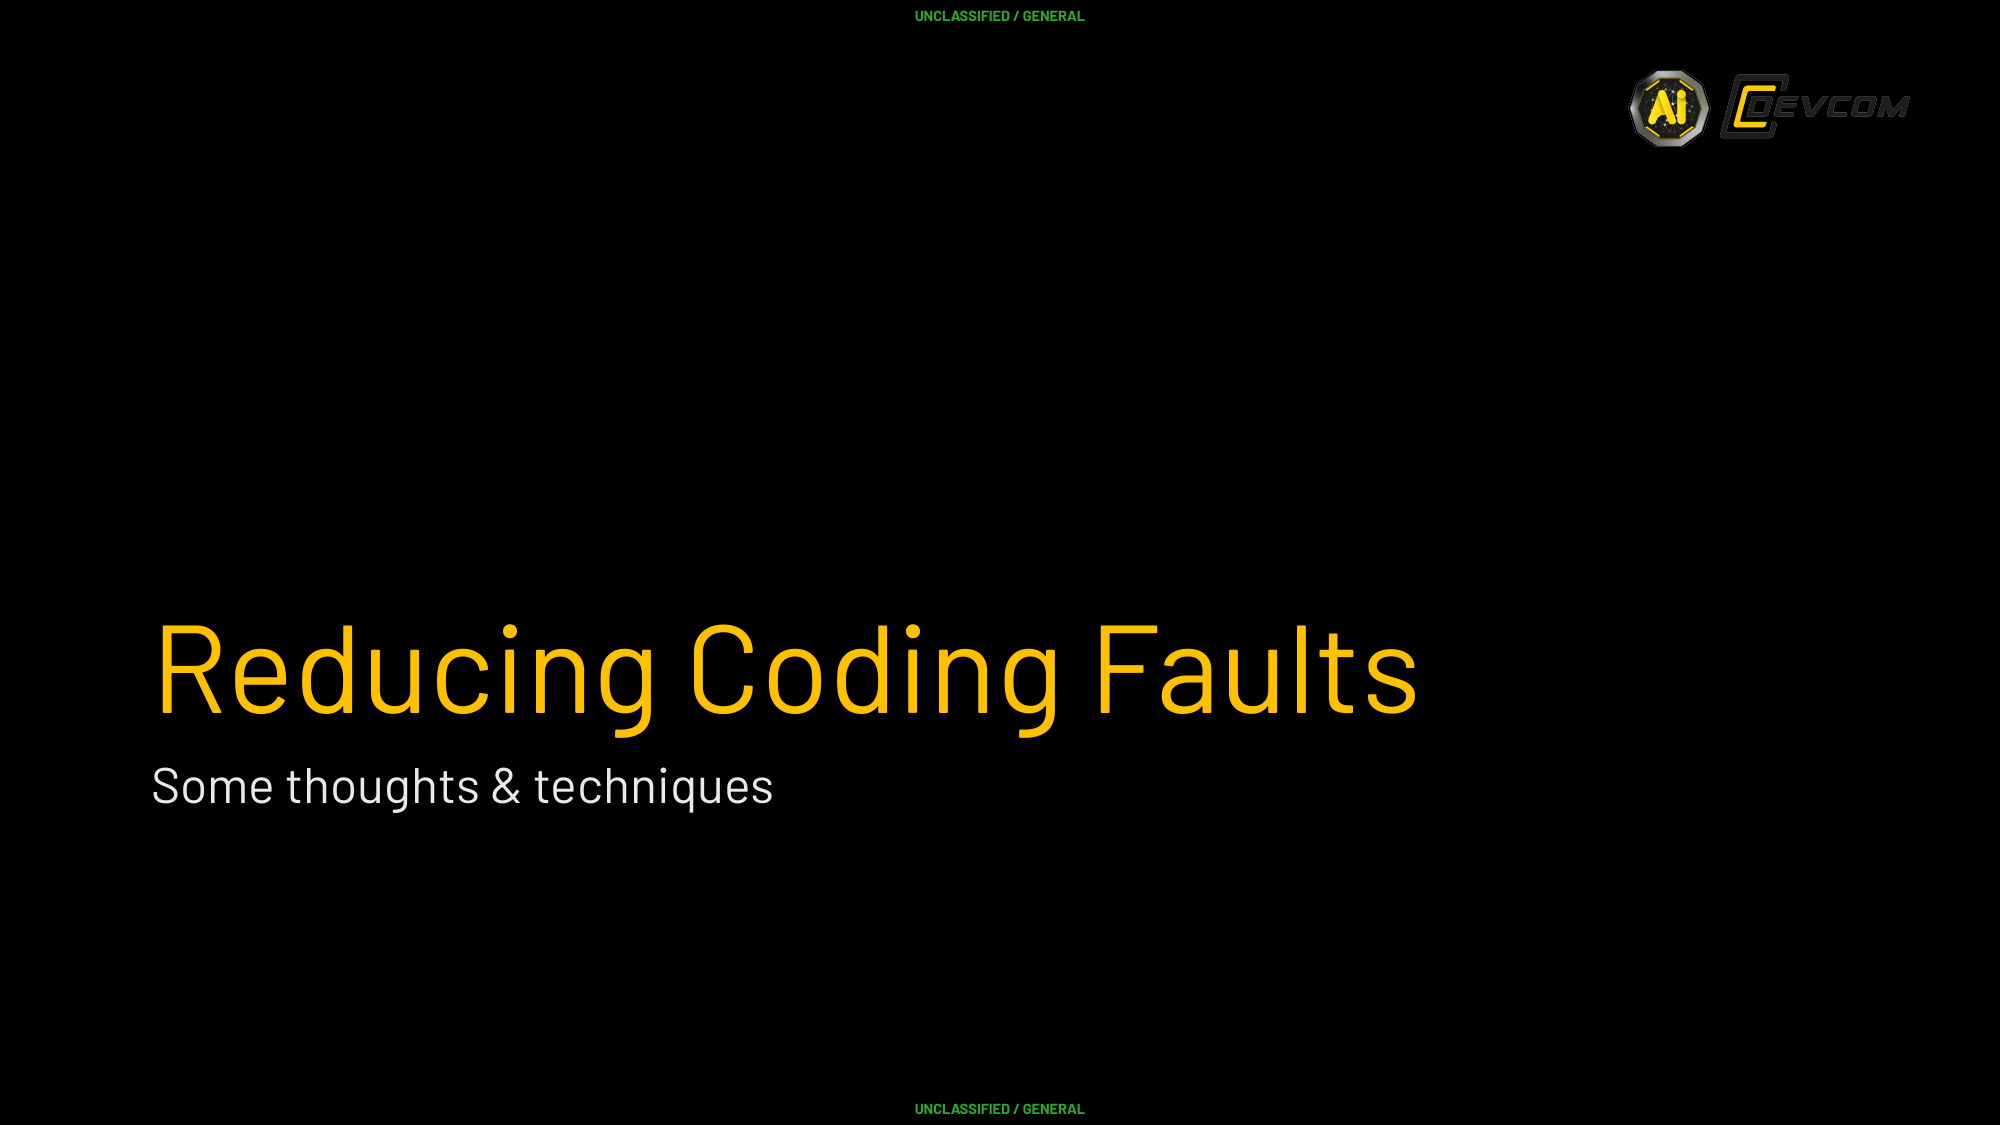

# Reducing Coding Faults
Some thoughts & techniques